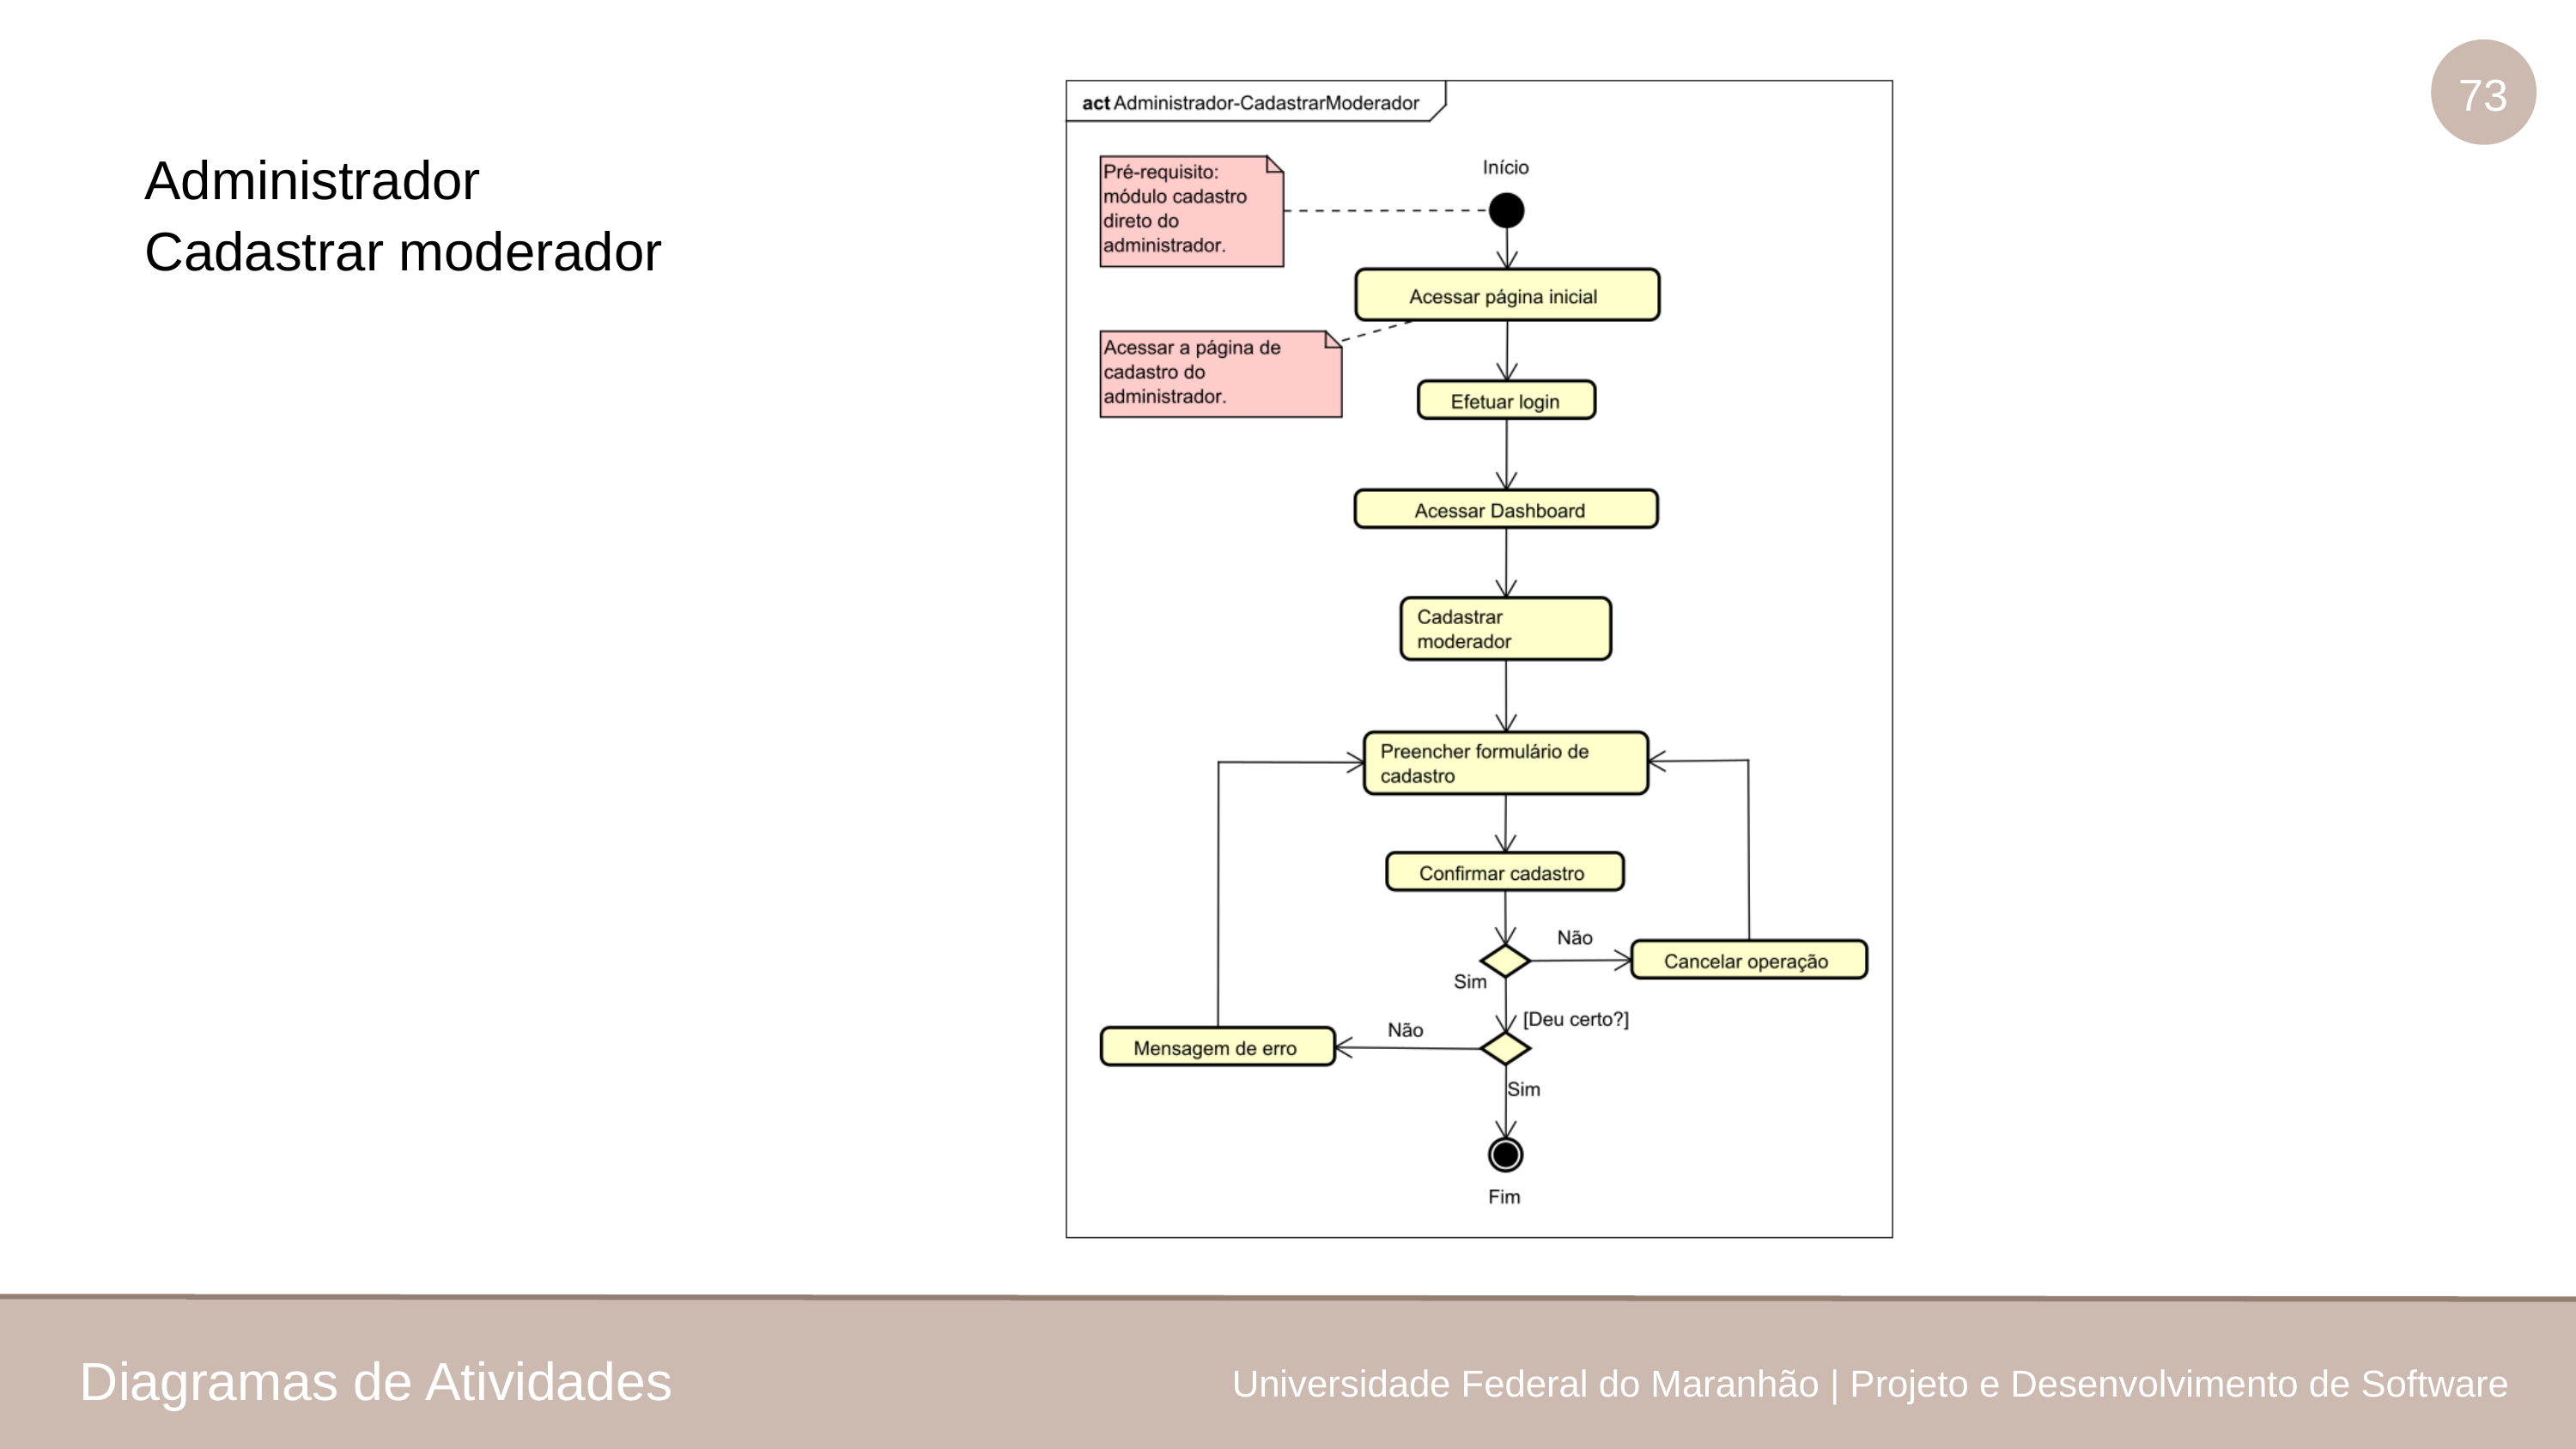

73

Administrador
Cadastrar moderador

Diagramas de Atividades
Universidade Federal do Maranhão | Projeto e Desenvolvimento de Software